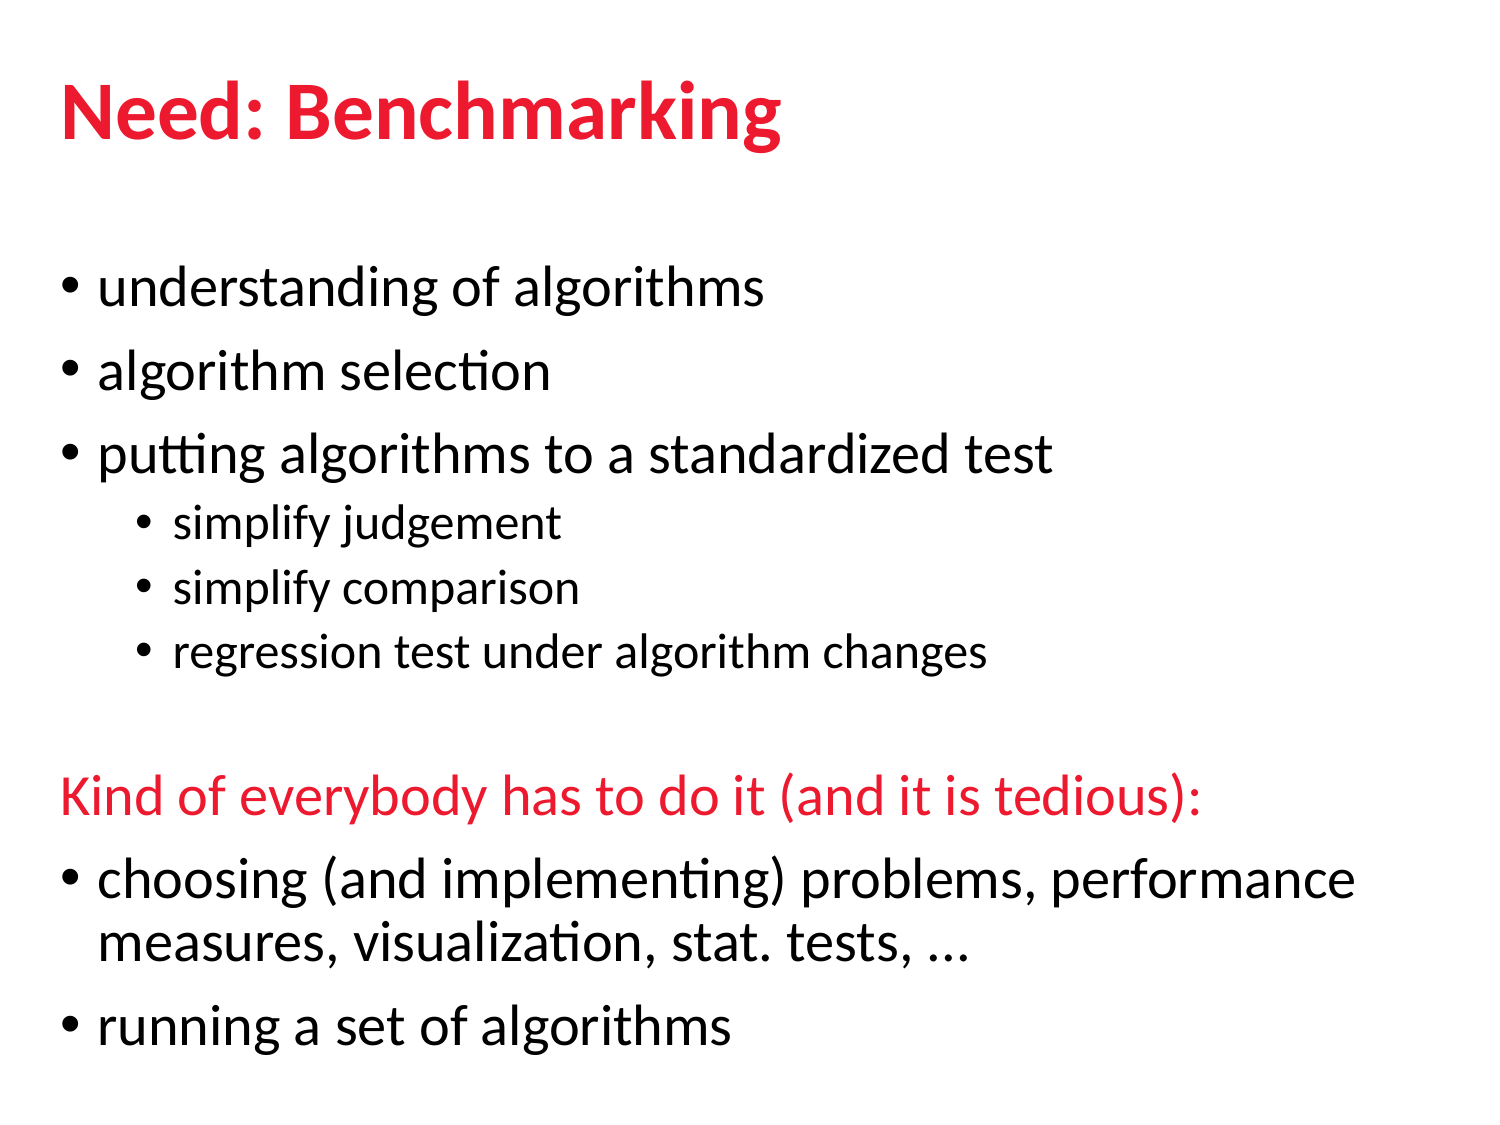

Need: Benchmarking
understanding of algorithms
algorithm selection
putting algorithms to a standardized test
simplify judgement
simplify comparison
regression test under algorithm changes

Kind of everybody has to do it (and it is tedious):
choosing (and implementing) problems, performance measures, visualization, stat. tests, ...
running a set of algorithms